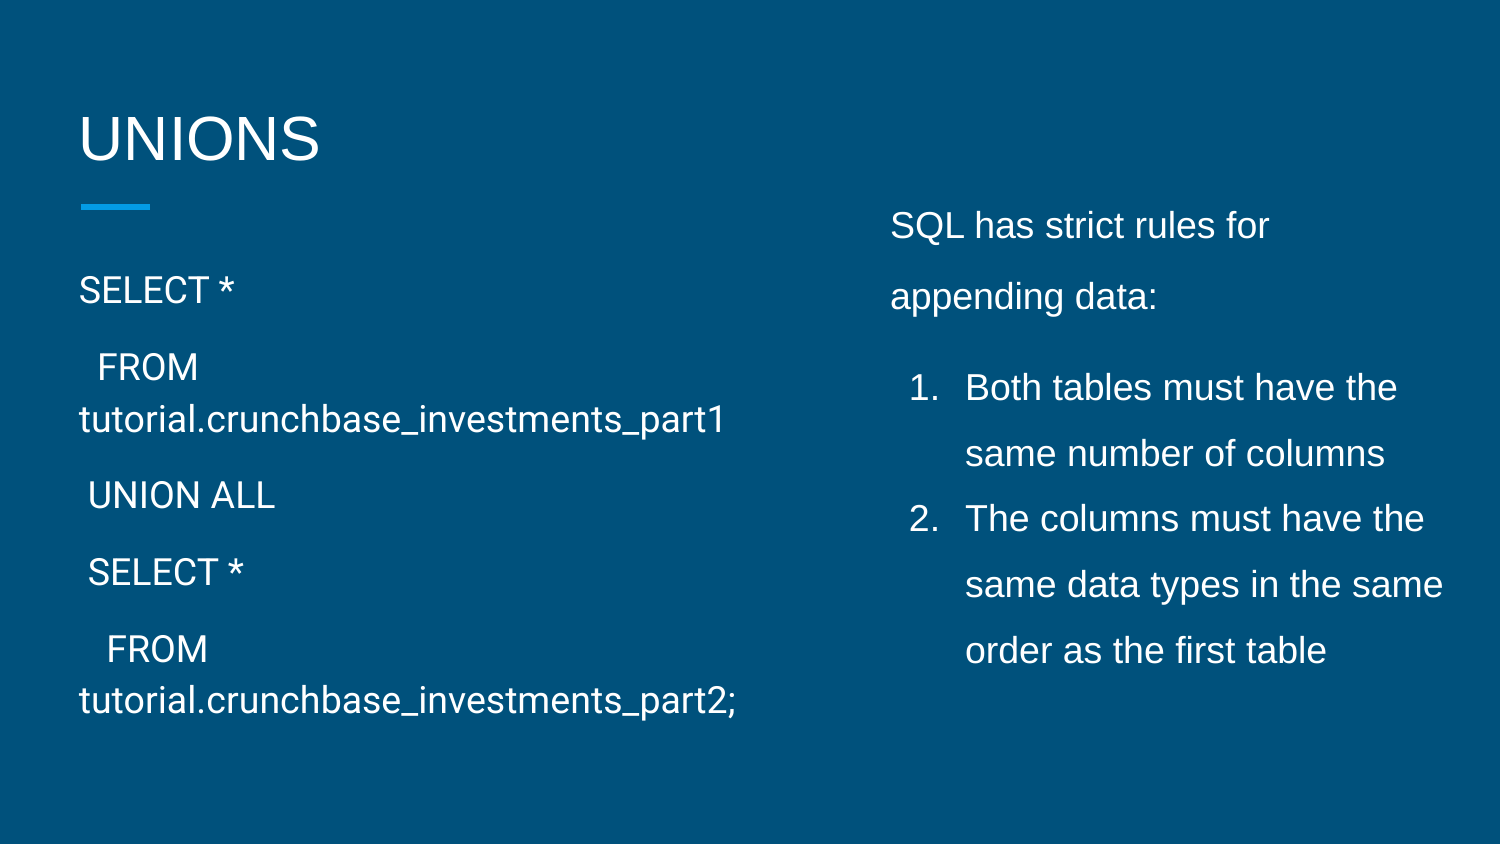

# UNIONS
SQL has strict rules for appending data:
Both tables must have the same number of columns
The columns must have the same data types in the same order as the first table
SELECT *
  FROM tutorial.crunchbase_investments_part1
 UNION ALL
 SELECT *
   FROM tutorial.crunchbase_investments_part2;